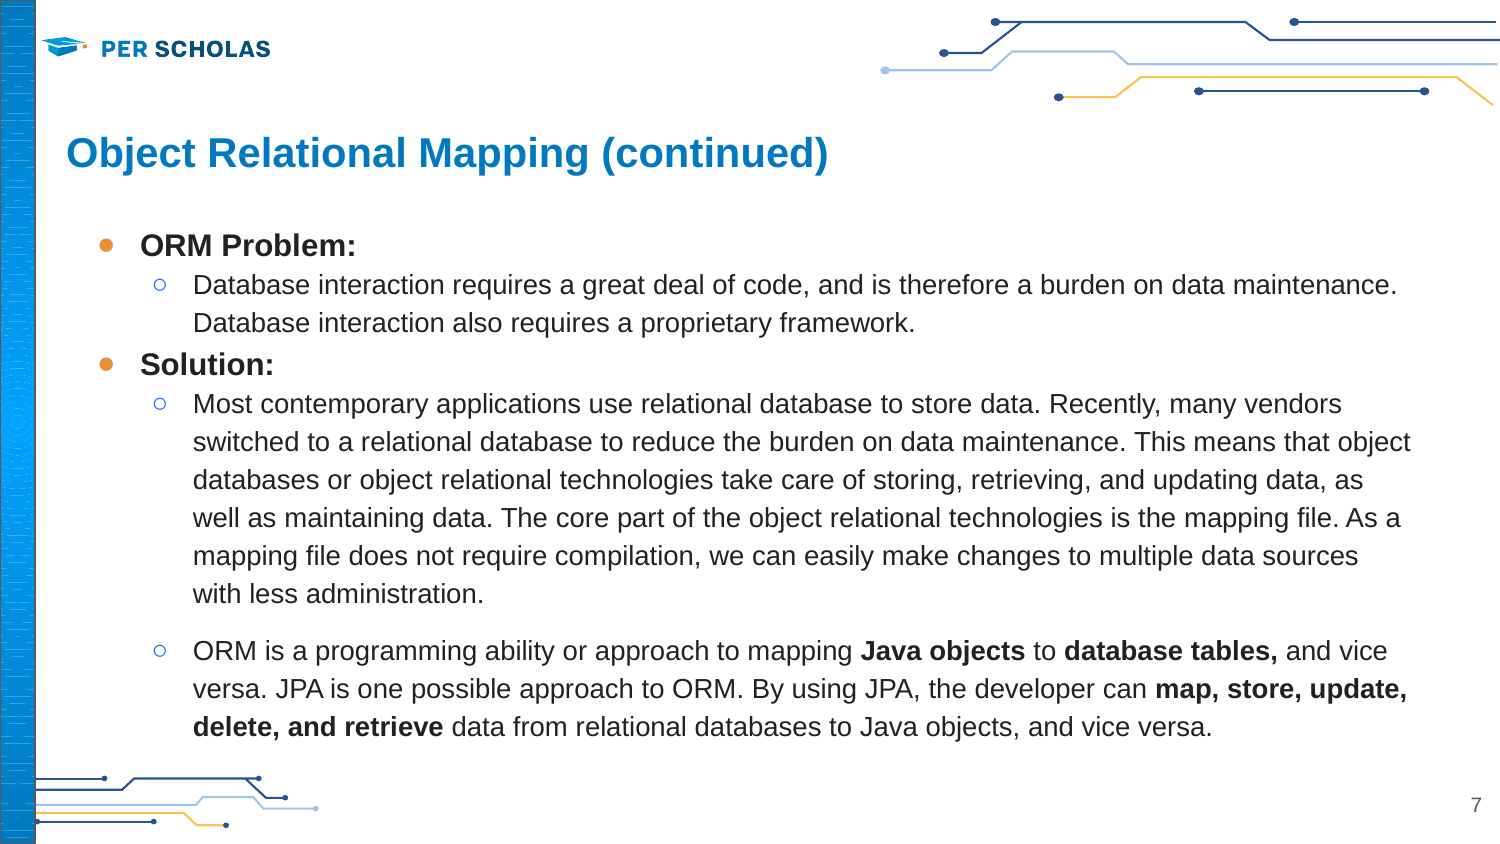

# Object Relational Mapping (continued)
ORM Problem:
Database interaction requires a great deal of code, and is therefore a burden on data maintenance. Database interaction also requires a proprietary framework.
Solution:
Most contemporary applications use relational database to store data. Recently, many vendors switched to a relational database to reduce the burden on data maintenance. This means that object databases or object relational technologies take care of storing, retrieving, and updating data, as well as maintaining data. The core part of the object relational technologies is the mapping file. As a mapping file does not require compilation, we can easily make changes to multiple data sources with less administration.
ORM is a programming ability or approach to mapping Java objects to database tables, and vice versa. JPA is one possible approach to ORM. By using JPA, the developer can map, store, update, delete, and retrieve data from relational databases to Java objects, and vice versa.